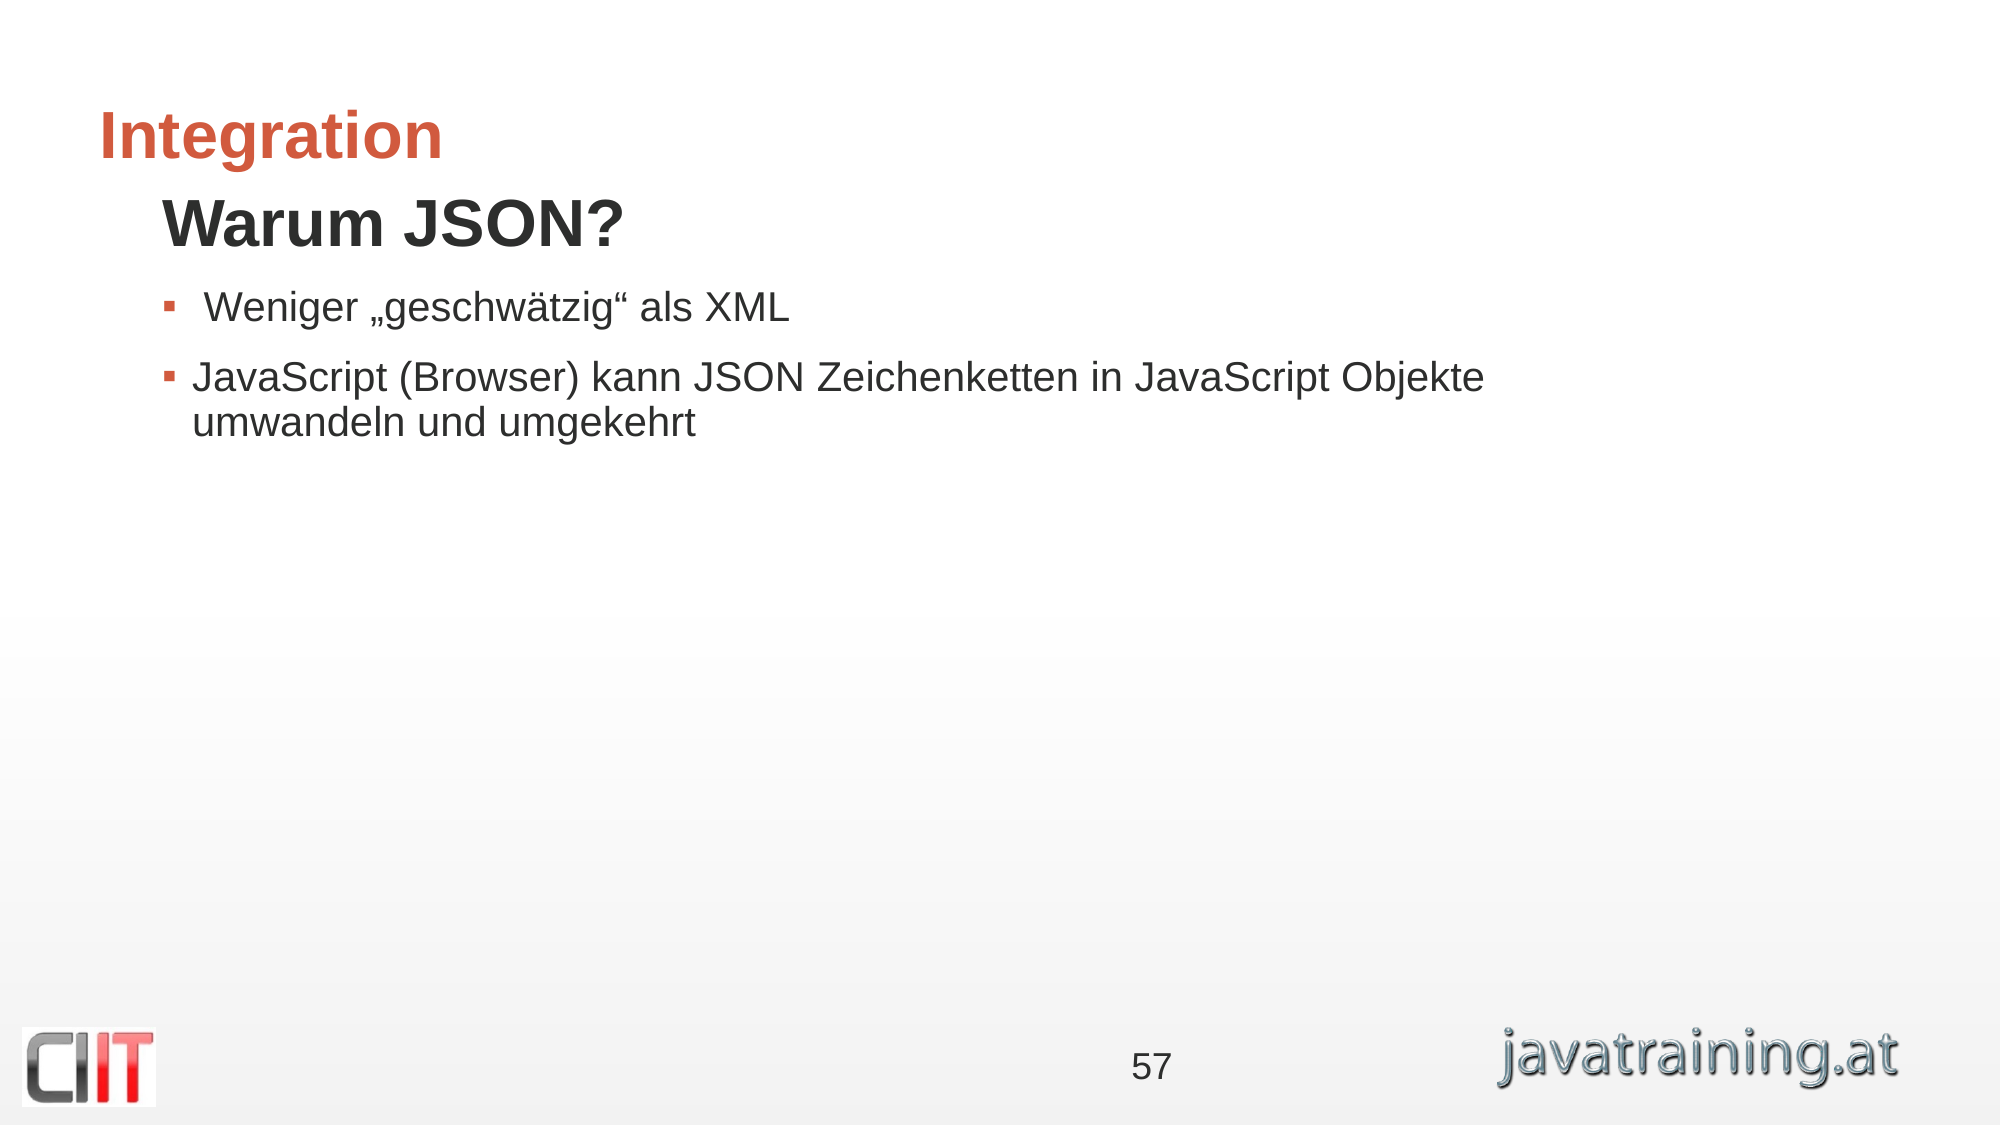

# Integration
Warum JSON?
 Weniger „geschwätzig“ als XML
JavaScript (Browser) kann JSON Zeichenketten in JavaScript Objekte umwandeln und umgekehrt
57